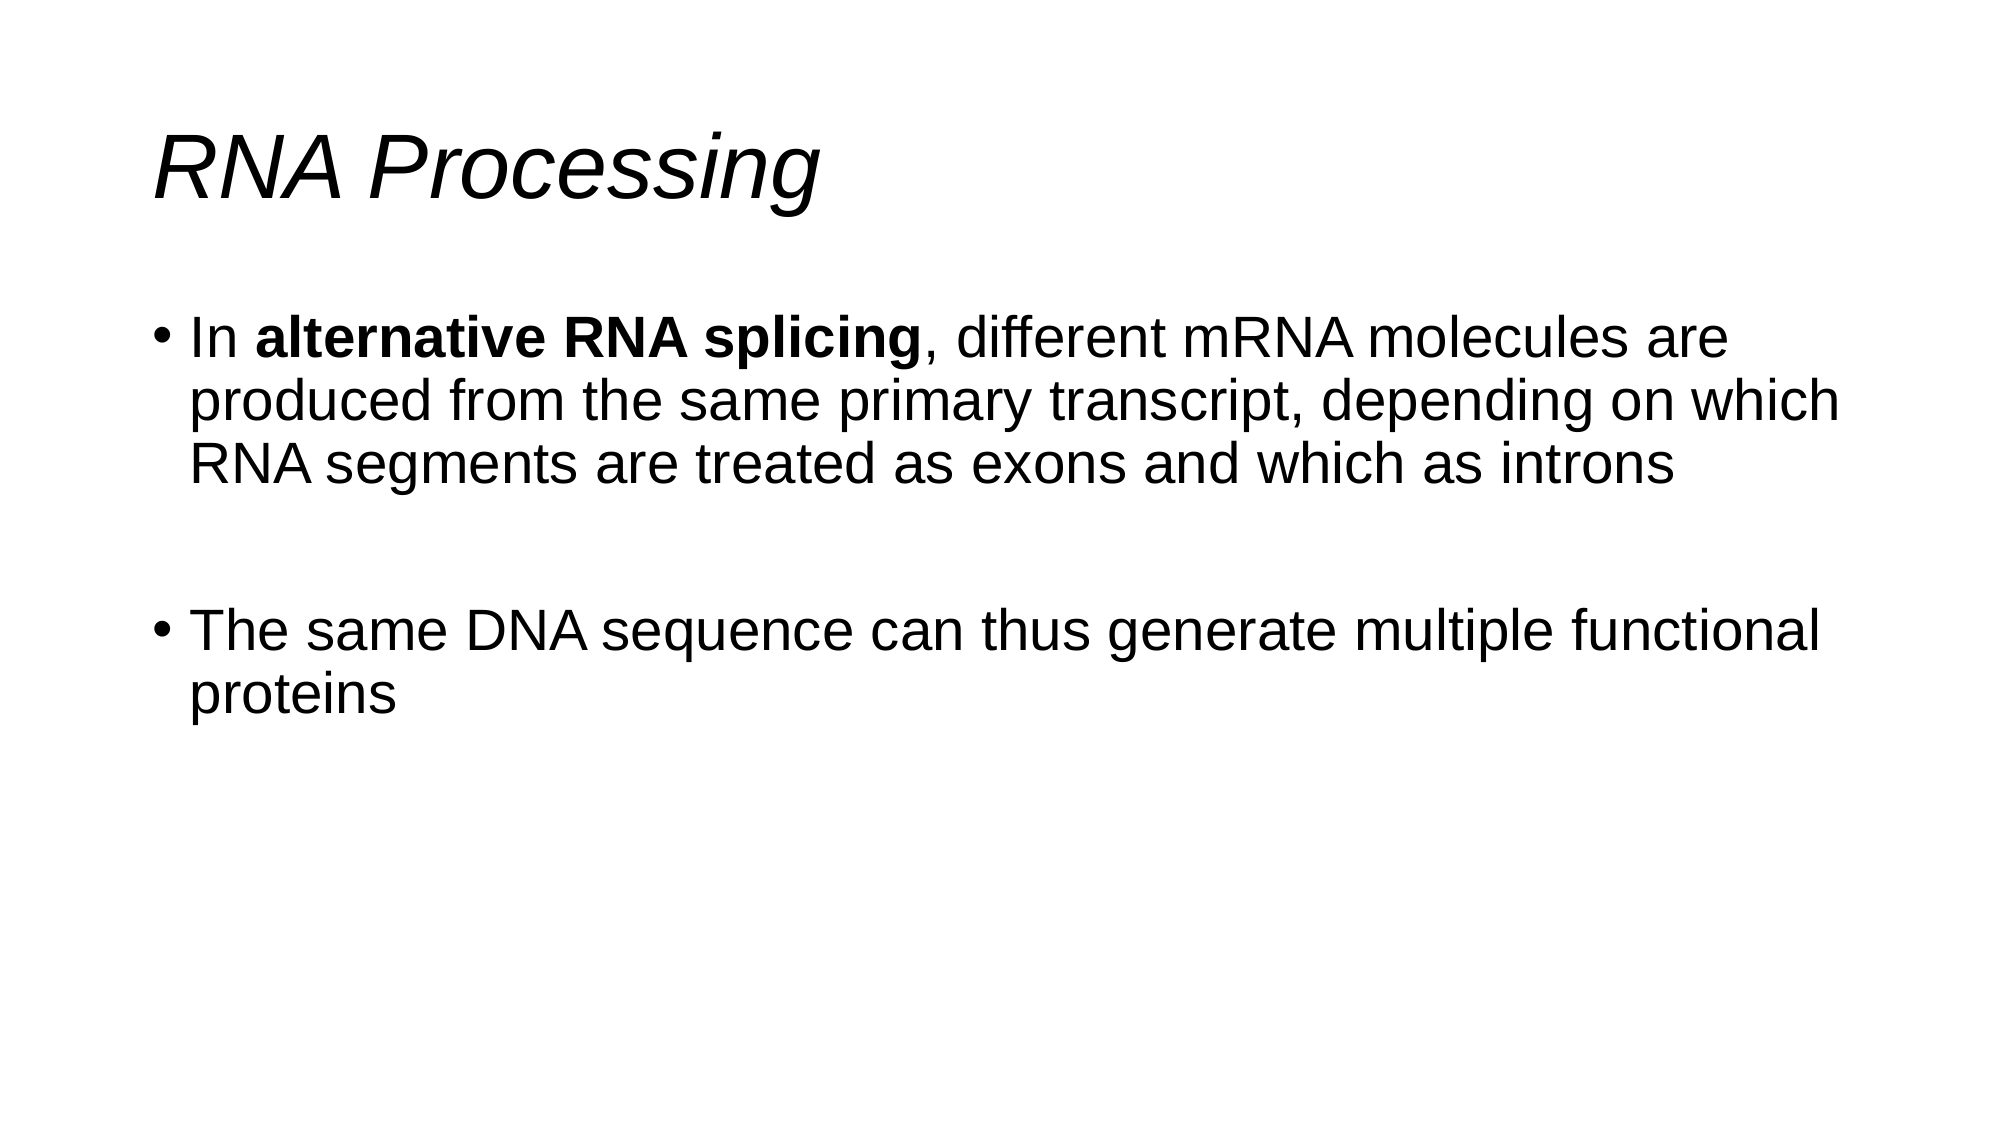

# RNA Processing
In alternative RNA splicing, different mRNA molecules are produced from the same primary transcript, depending on which RNA segments are treated as exons and which as introns

The same DNA sequence can thus generate multiple functional proteins